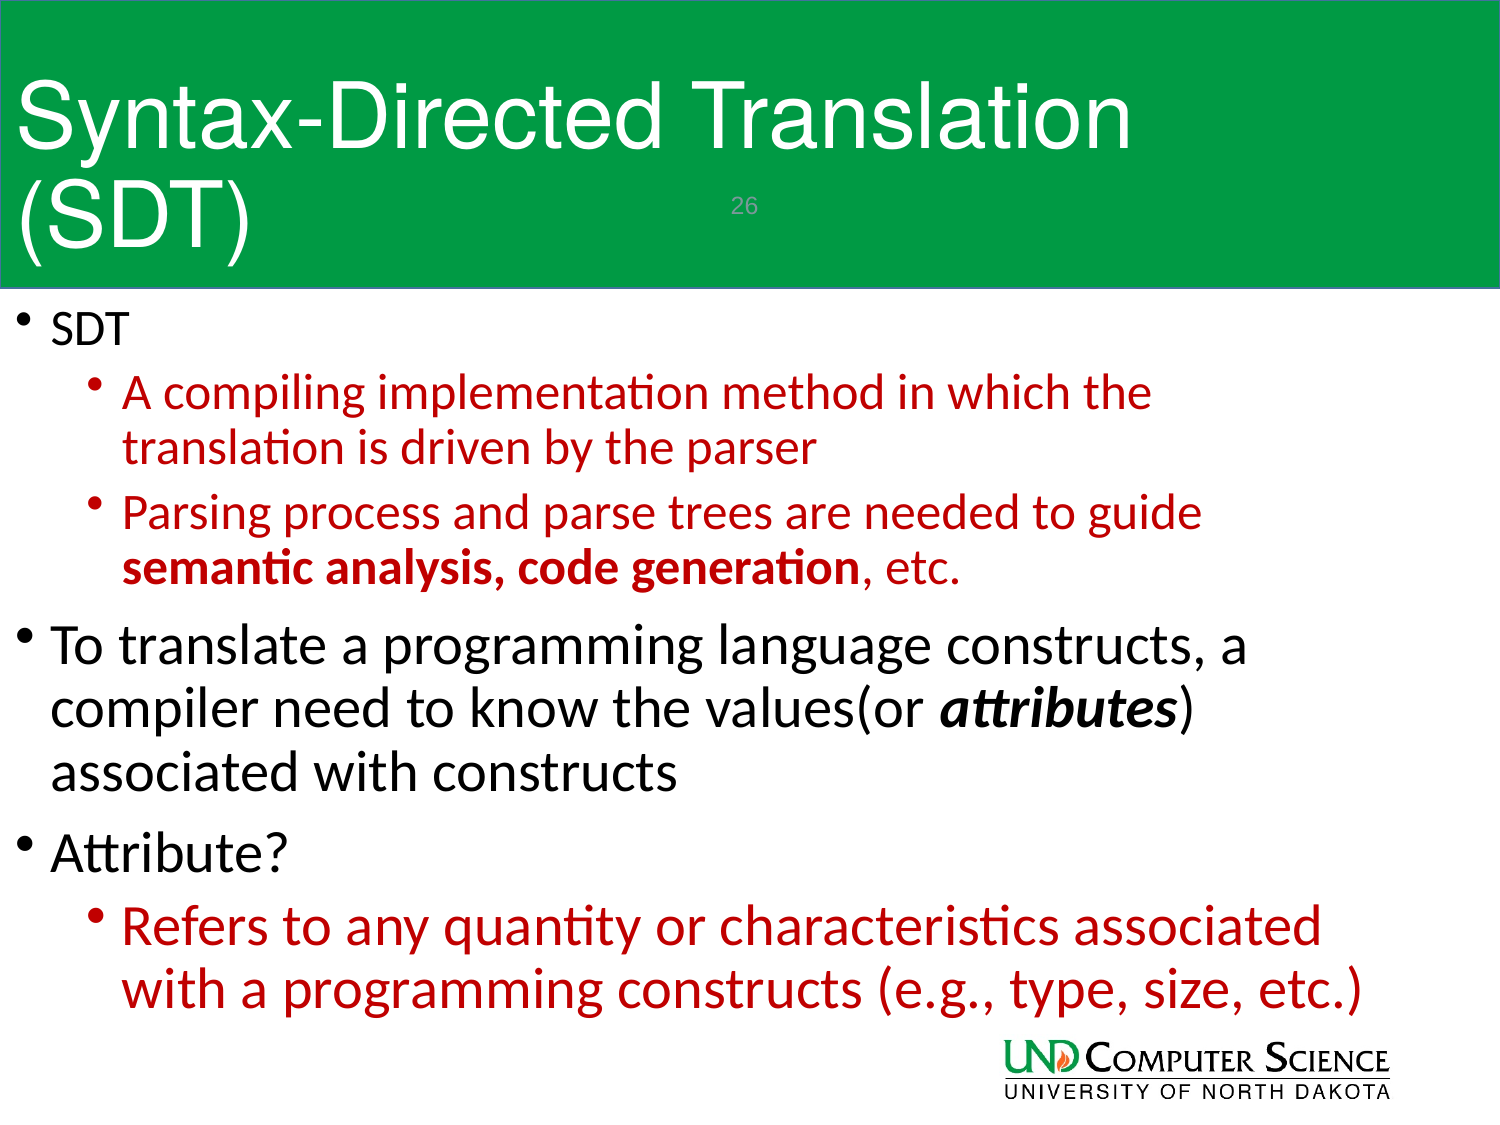

# Syntax-Directed Translation (SDT)
26
SDT
A compiling implementation method in which the translation is driven by the parser
Parsing process and parse trees are needed to guide semantic analysis, code generation, etc.
To translate a programming language constructs, a compiler need to know the values(or attributes) associated with constructs
Attribute?
Refers to any quantity or characteristics associated with a programming constructs (e.g., type, size, etc.)